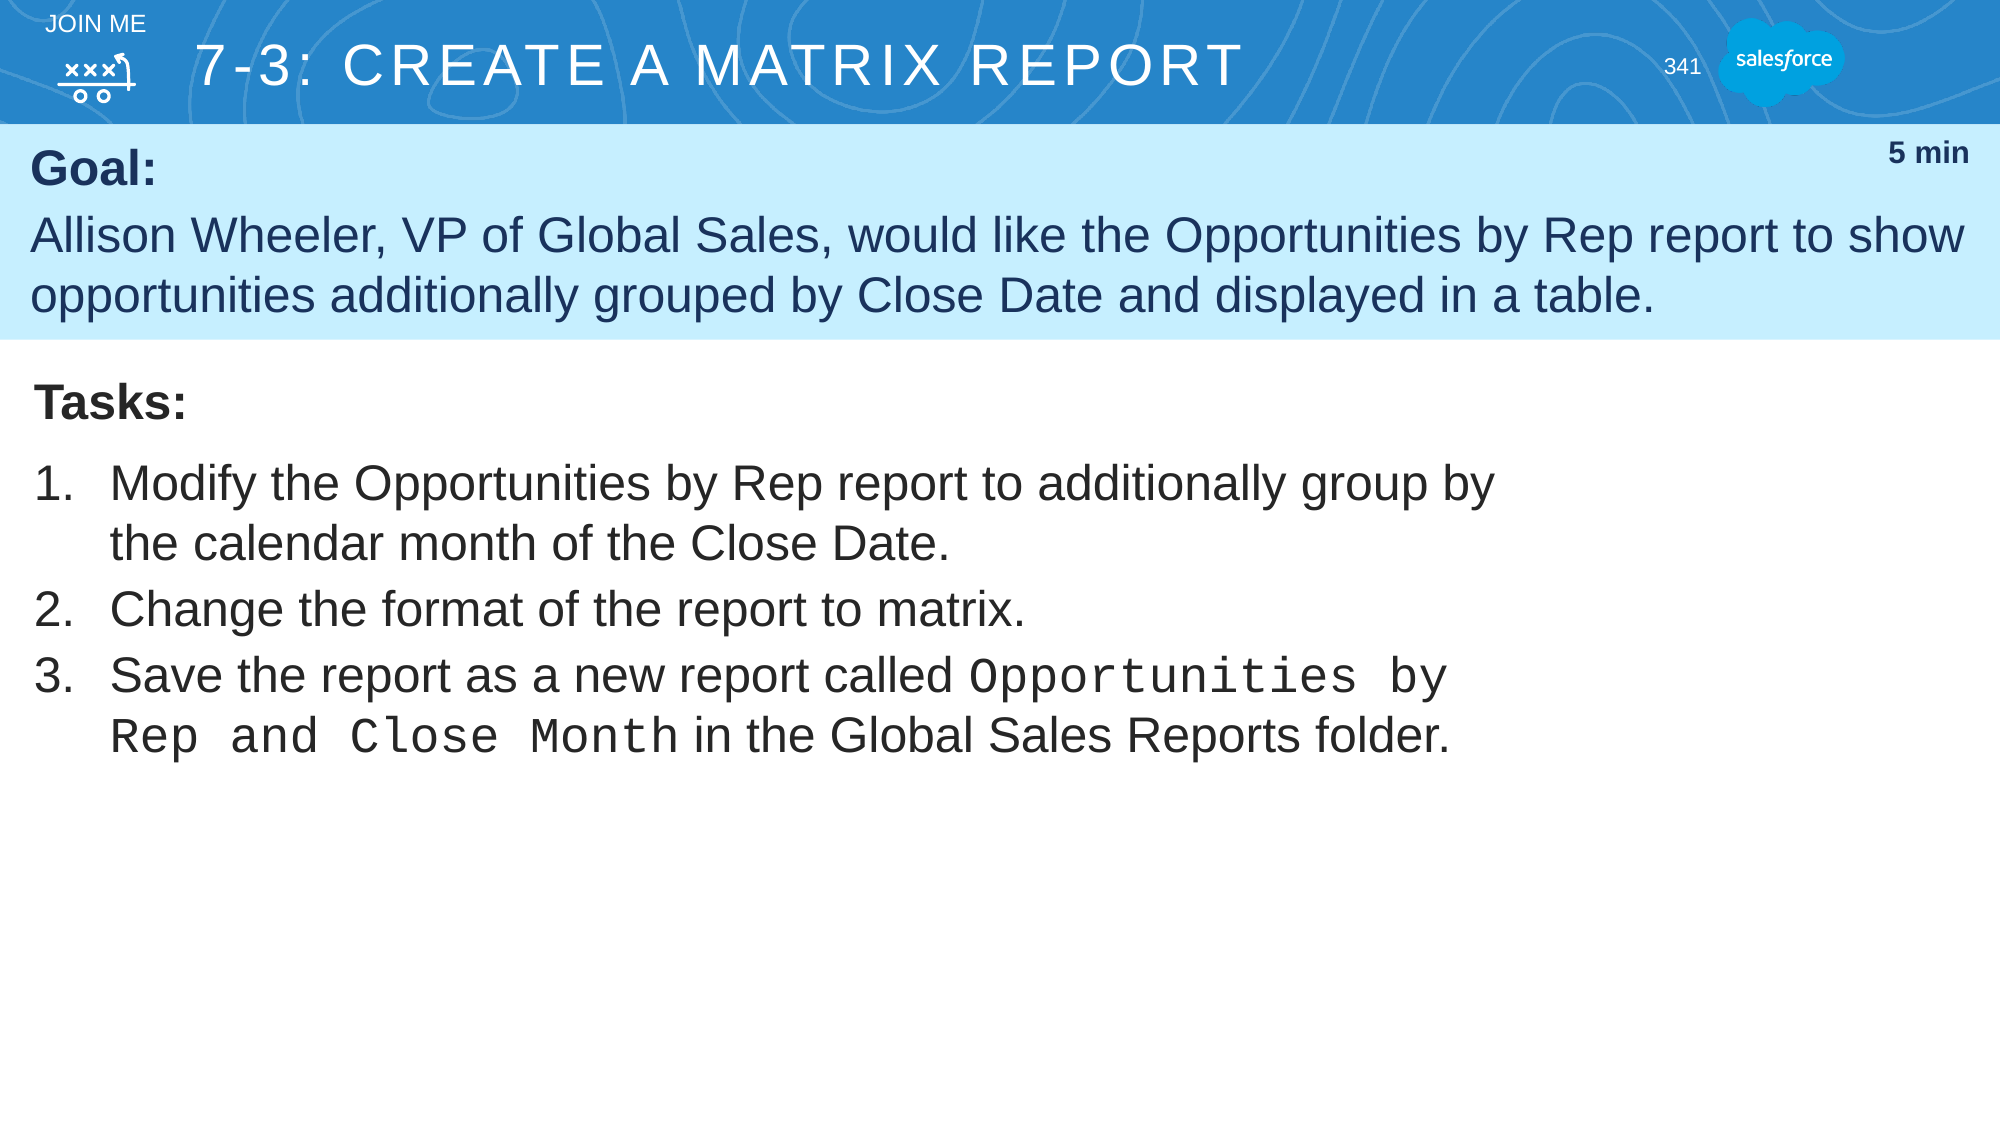

Join me
# 7-3: Create a Matrix Report
341
Goal:
Allison Wheeler, VP of Global Sales, would like the Opportunities by Rep report to show opportunities additionally grouped by Close Date and displayed in a table.
5 min
Tasks:
Modify the Opportunities by Rep report to additionally group by the calendar month of the Close Date.
Change the format of the report to matrix.
Save the report as a new report called Opportunities by Rep and Close Month in the Global Sales Reports folder.